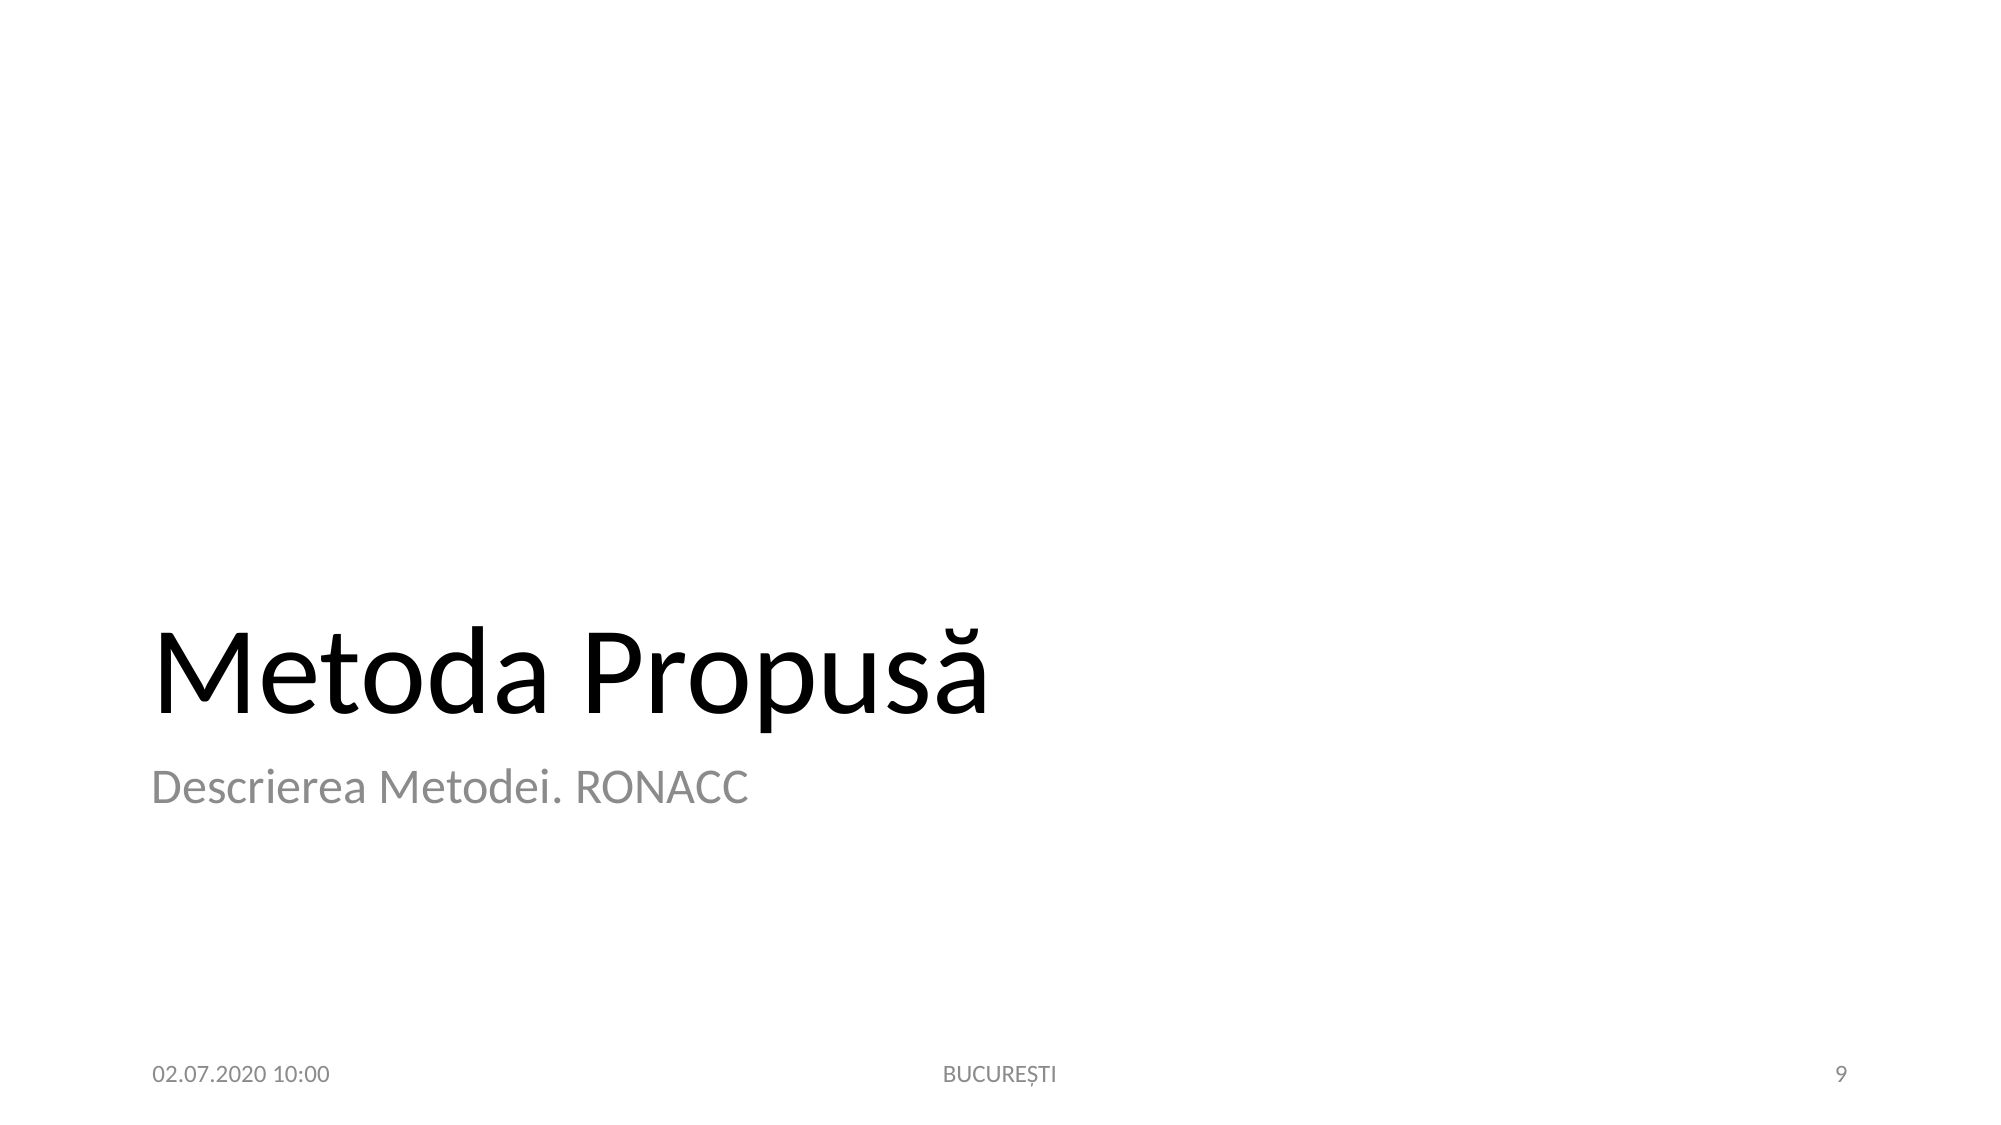

# Metoda Propusă
Descrierea Metodei. RONACC
02.07.2020 10:00
BUCUREȘTI
9